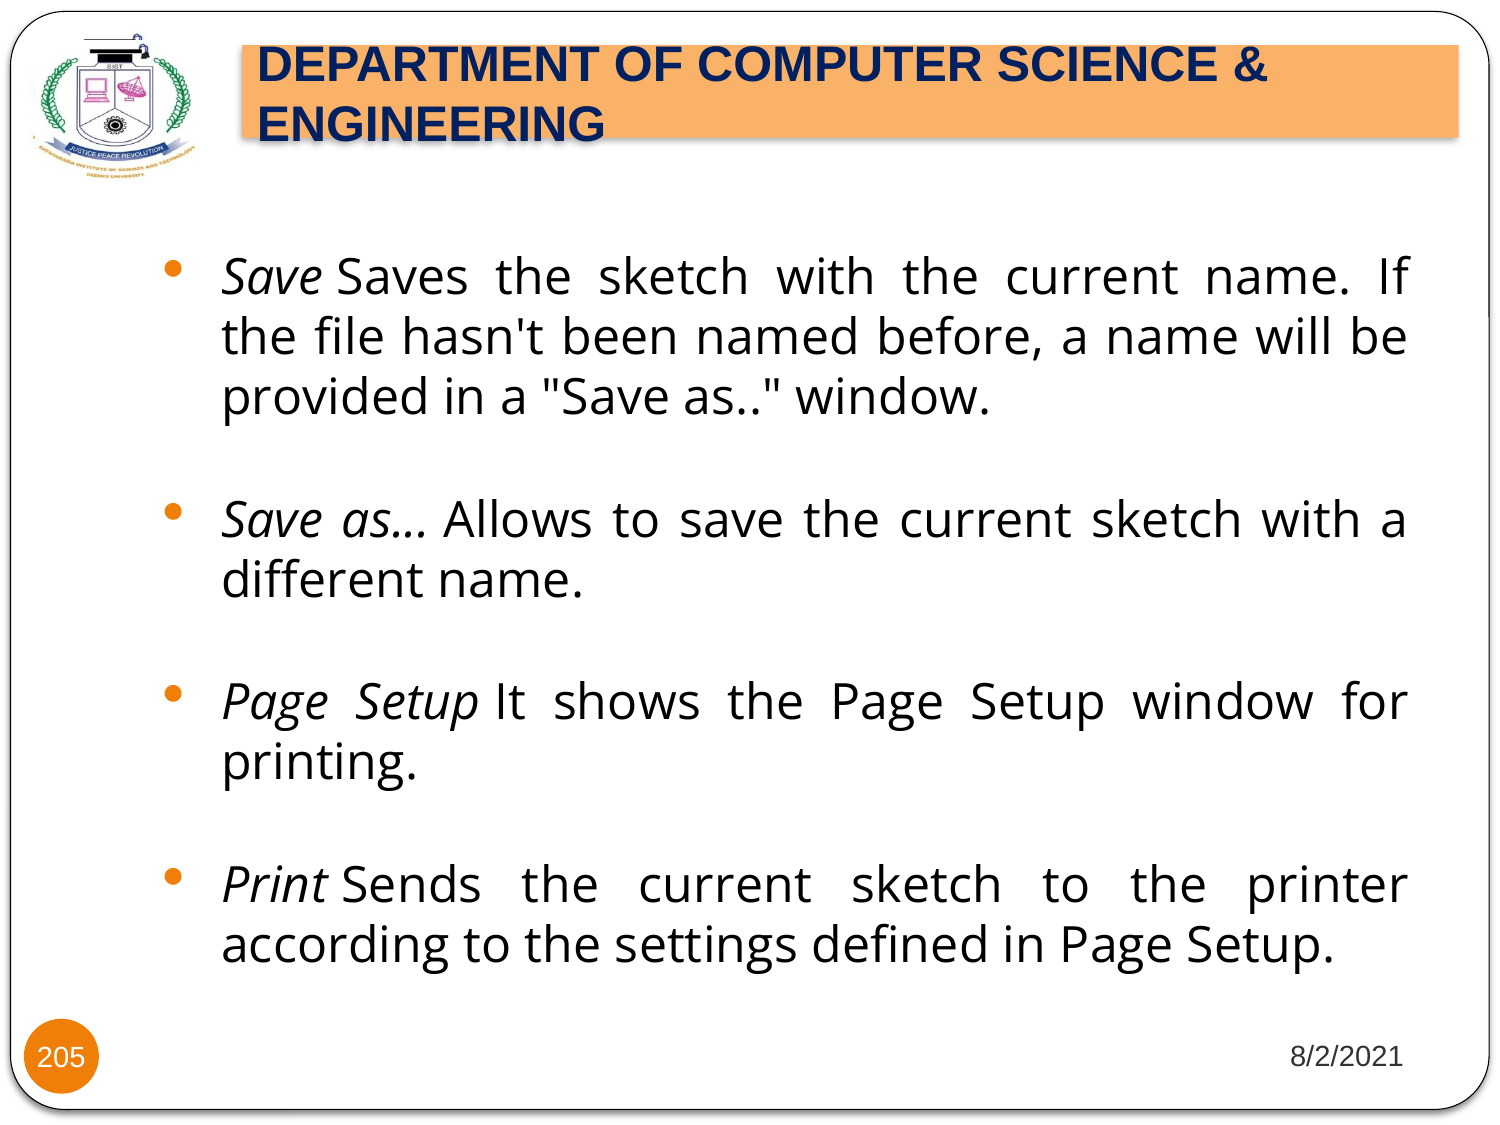

Save Saves the sketch with the current name. If the file hasn't been named before, a name will be provided in a "Save as.." window.
Save as... Allows to save the current sketch with a different name.
Page Setup It shows the Page Setup window for printing.
Print Sends the current sketch to the printer according to the settings defined in Page Setup.

8/2/2021
205